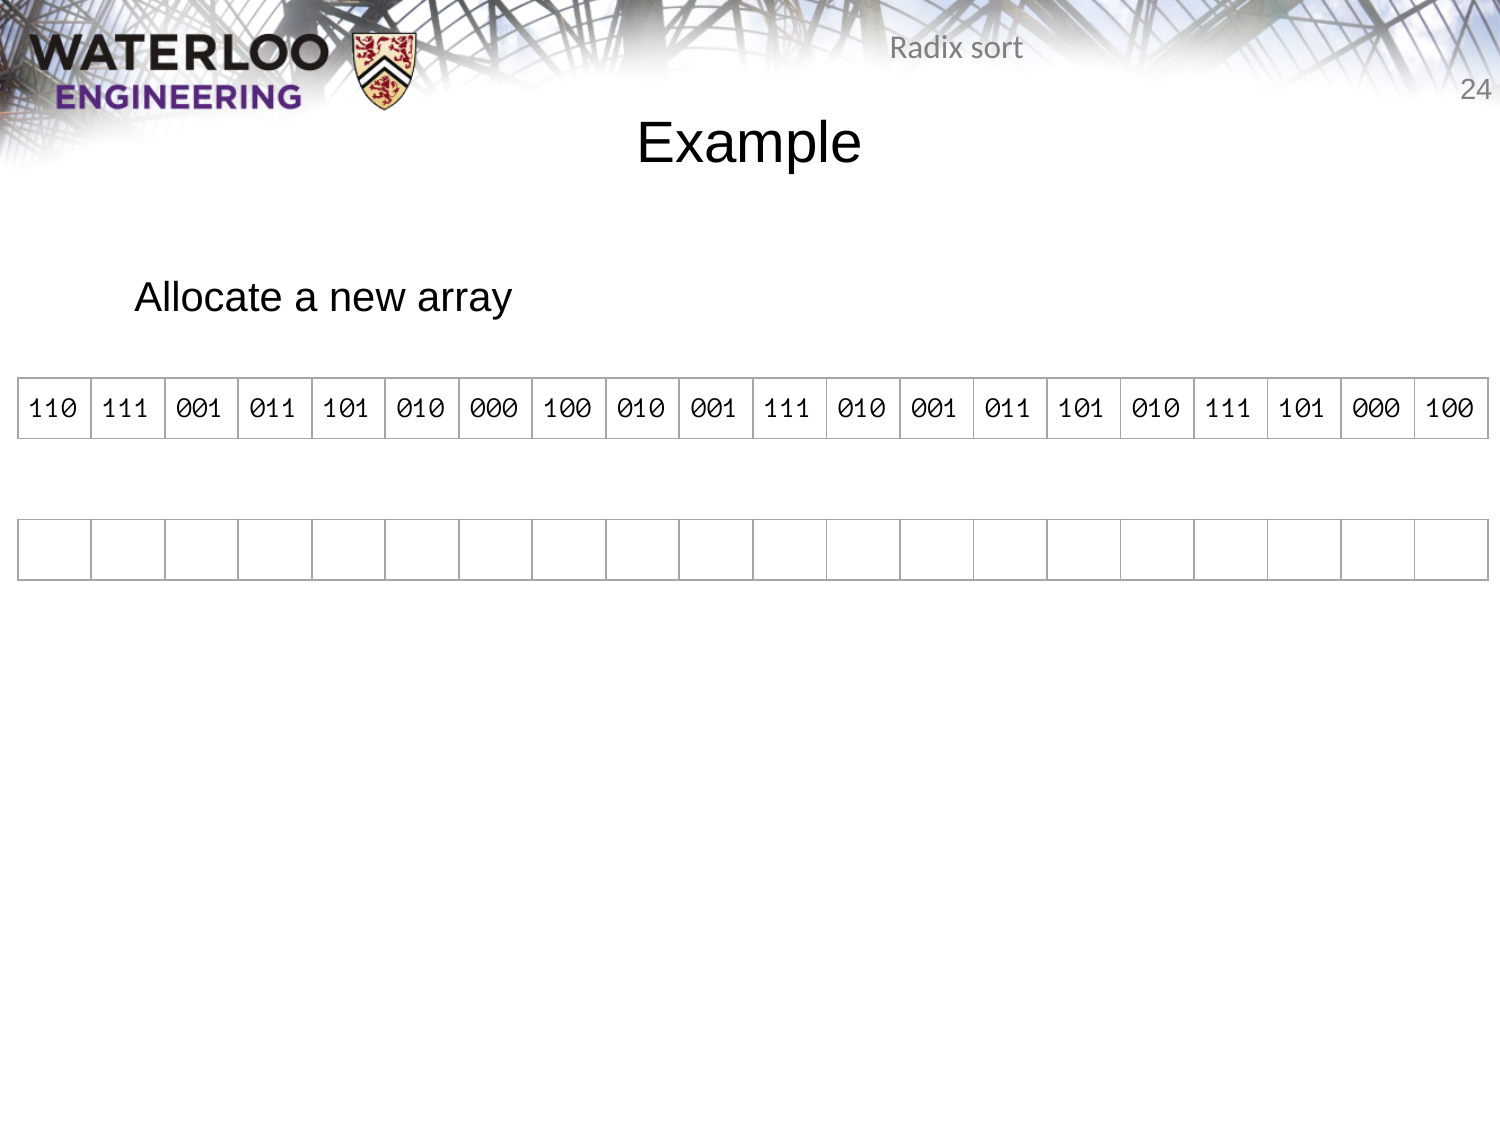

# Example
	Allocate a new array
| 110 | 111 | 001 | 011 | 101 | 010 | 000 | 100 | 010 | 001 | 111 | 010 | 001 | 011 | 101 | 010 | 111 | 101 | 000 | 100 |
| --- | --- | --- | --- | --- | --- | --- | --- | --- | --- | --- | --- | --- | --- | --- | --- | --- | --- | --- | --- |
|  |  |  |  |  |  |  |  |  |  |  |  |  |  |  |  |  |  |  |  |
| --- | --- | --- | --- | --- | --- | --- | --- | --- | --- | --- | --- | --- | --- | --- | --- | --- | --- | --- | --- |